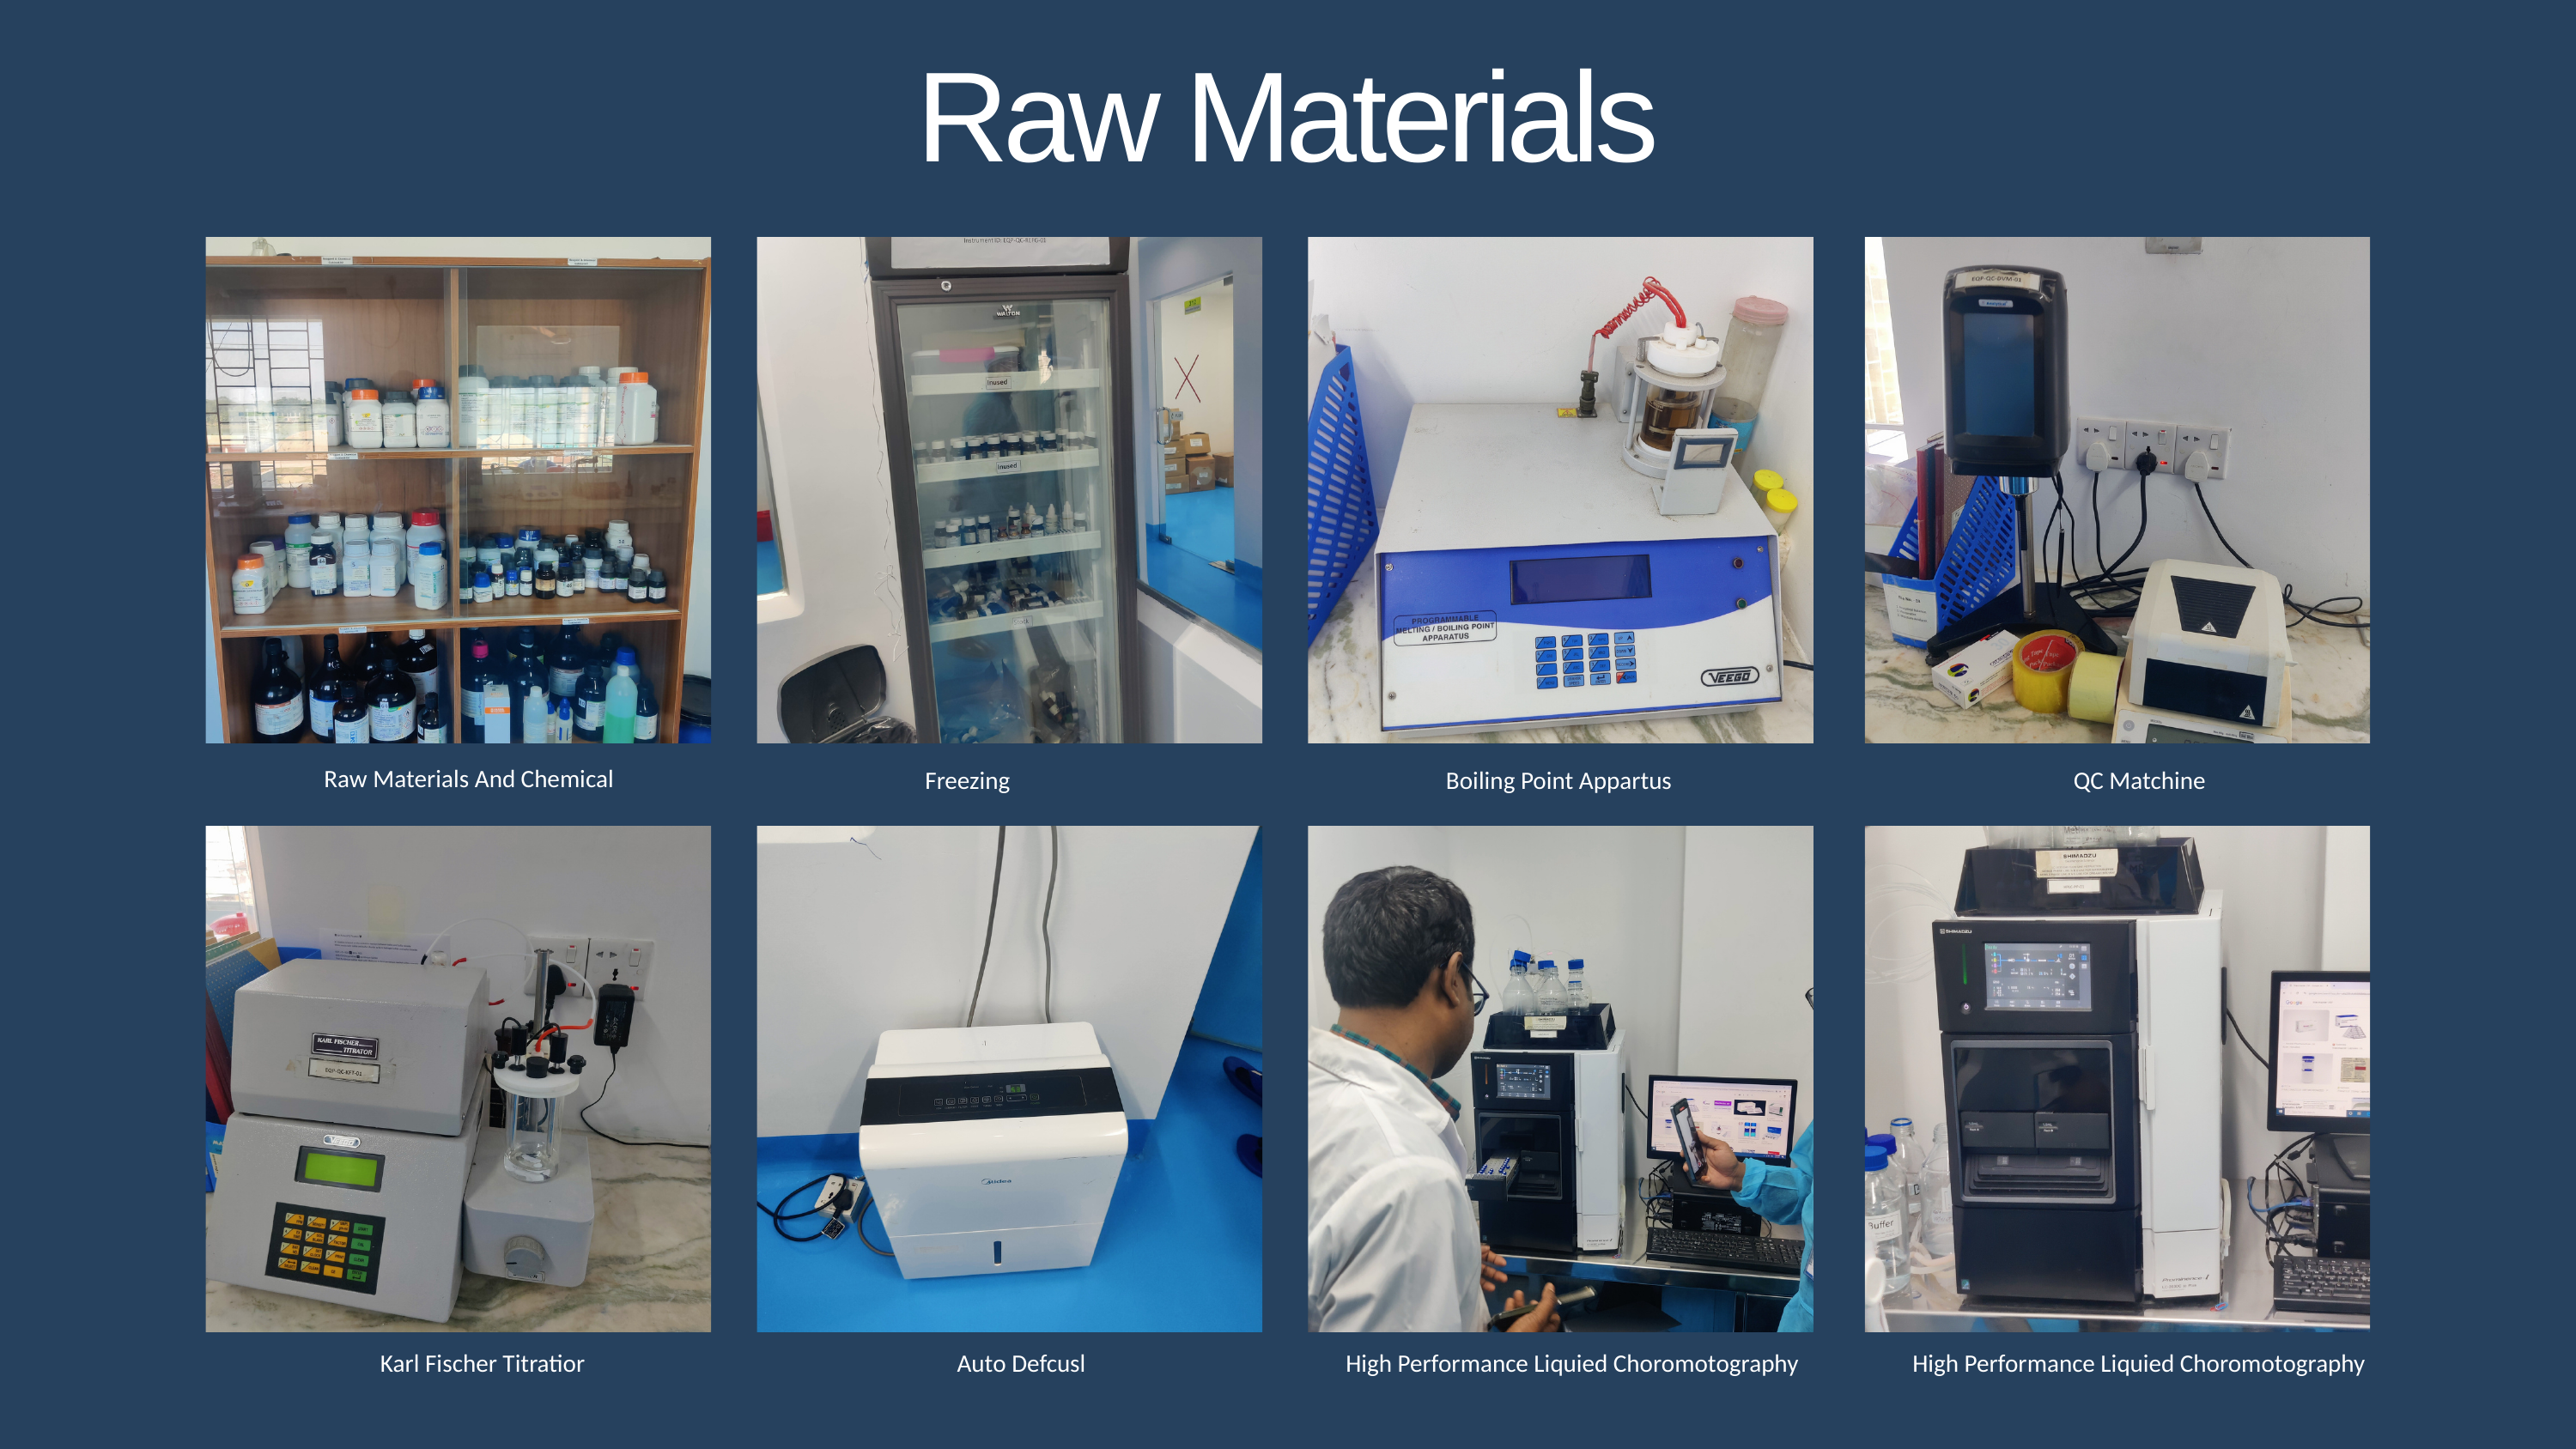

Raw Materials

Raw Materials And Chemical
Boiling Point Appartus
QC Matchine
Freezing
Karl Fischer Titratior
Auto Defcusl
High Performance Liquied Choromotography
High Performance Liquied Choromotography